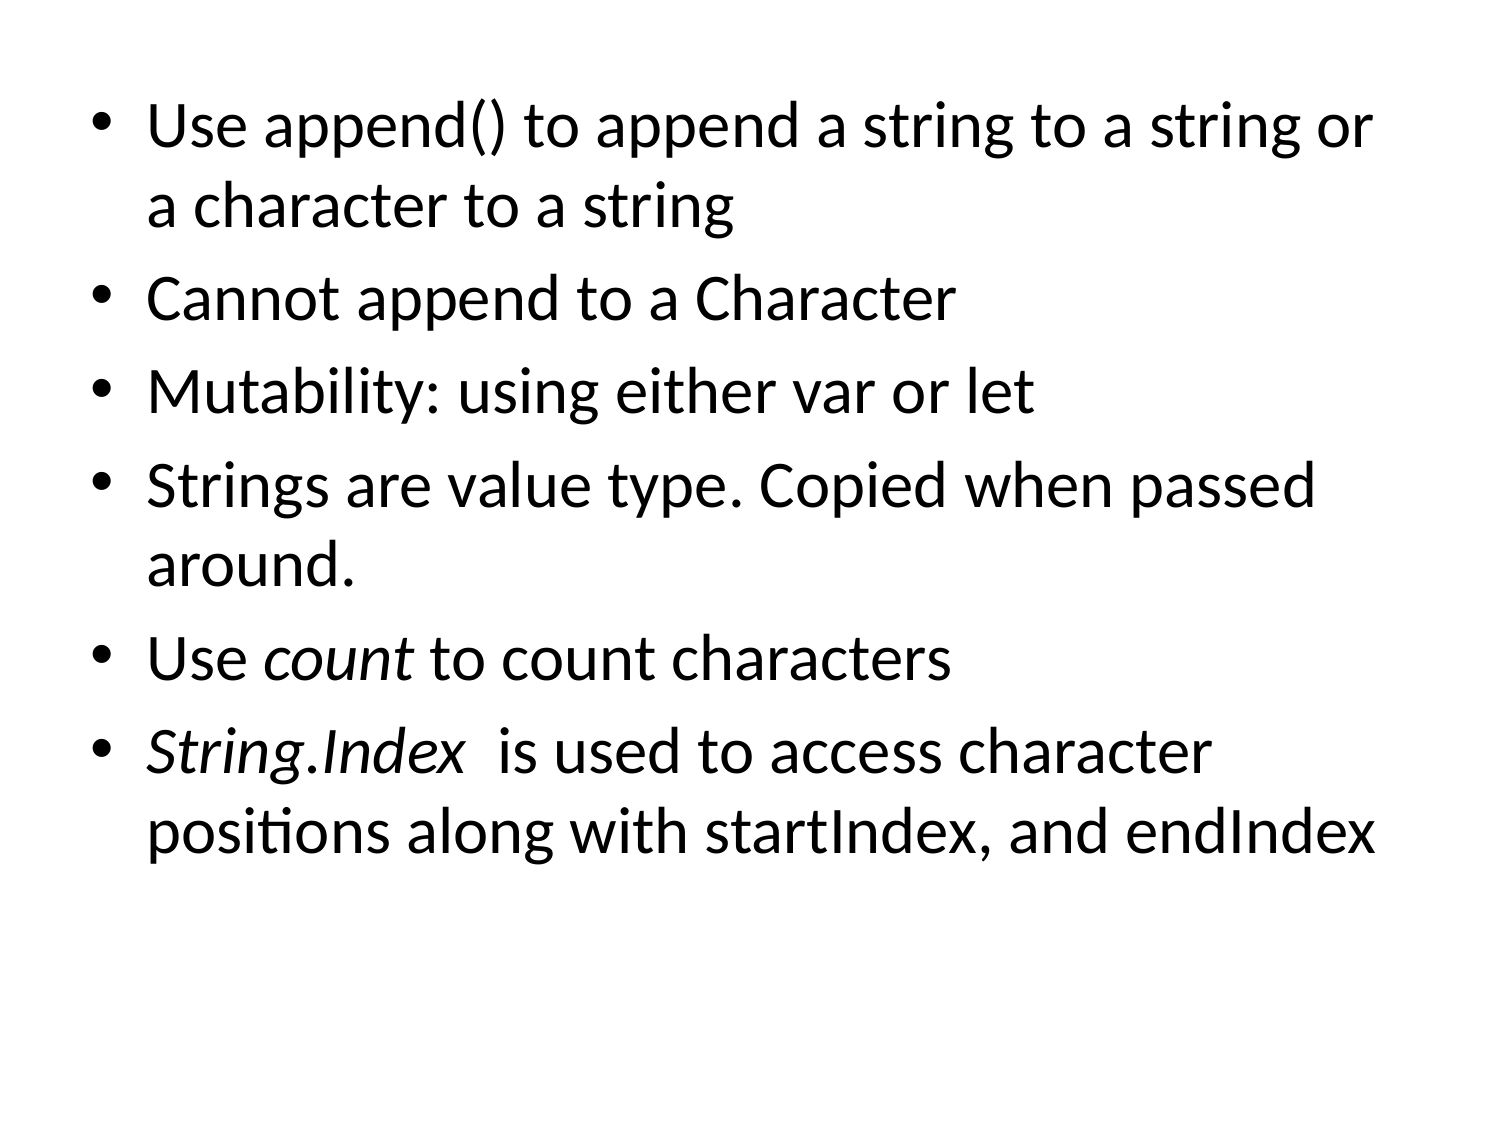

Use append() to append a string to a string or a character to a string
Cannot append to a Character
Mutability: using either var or let
Strings are value type. Copied when passed around.
Use count to count characters
String.Index  is used to access character positions along with startIndex, and endIndex